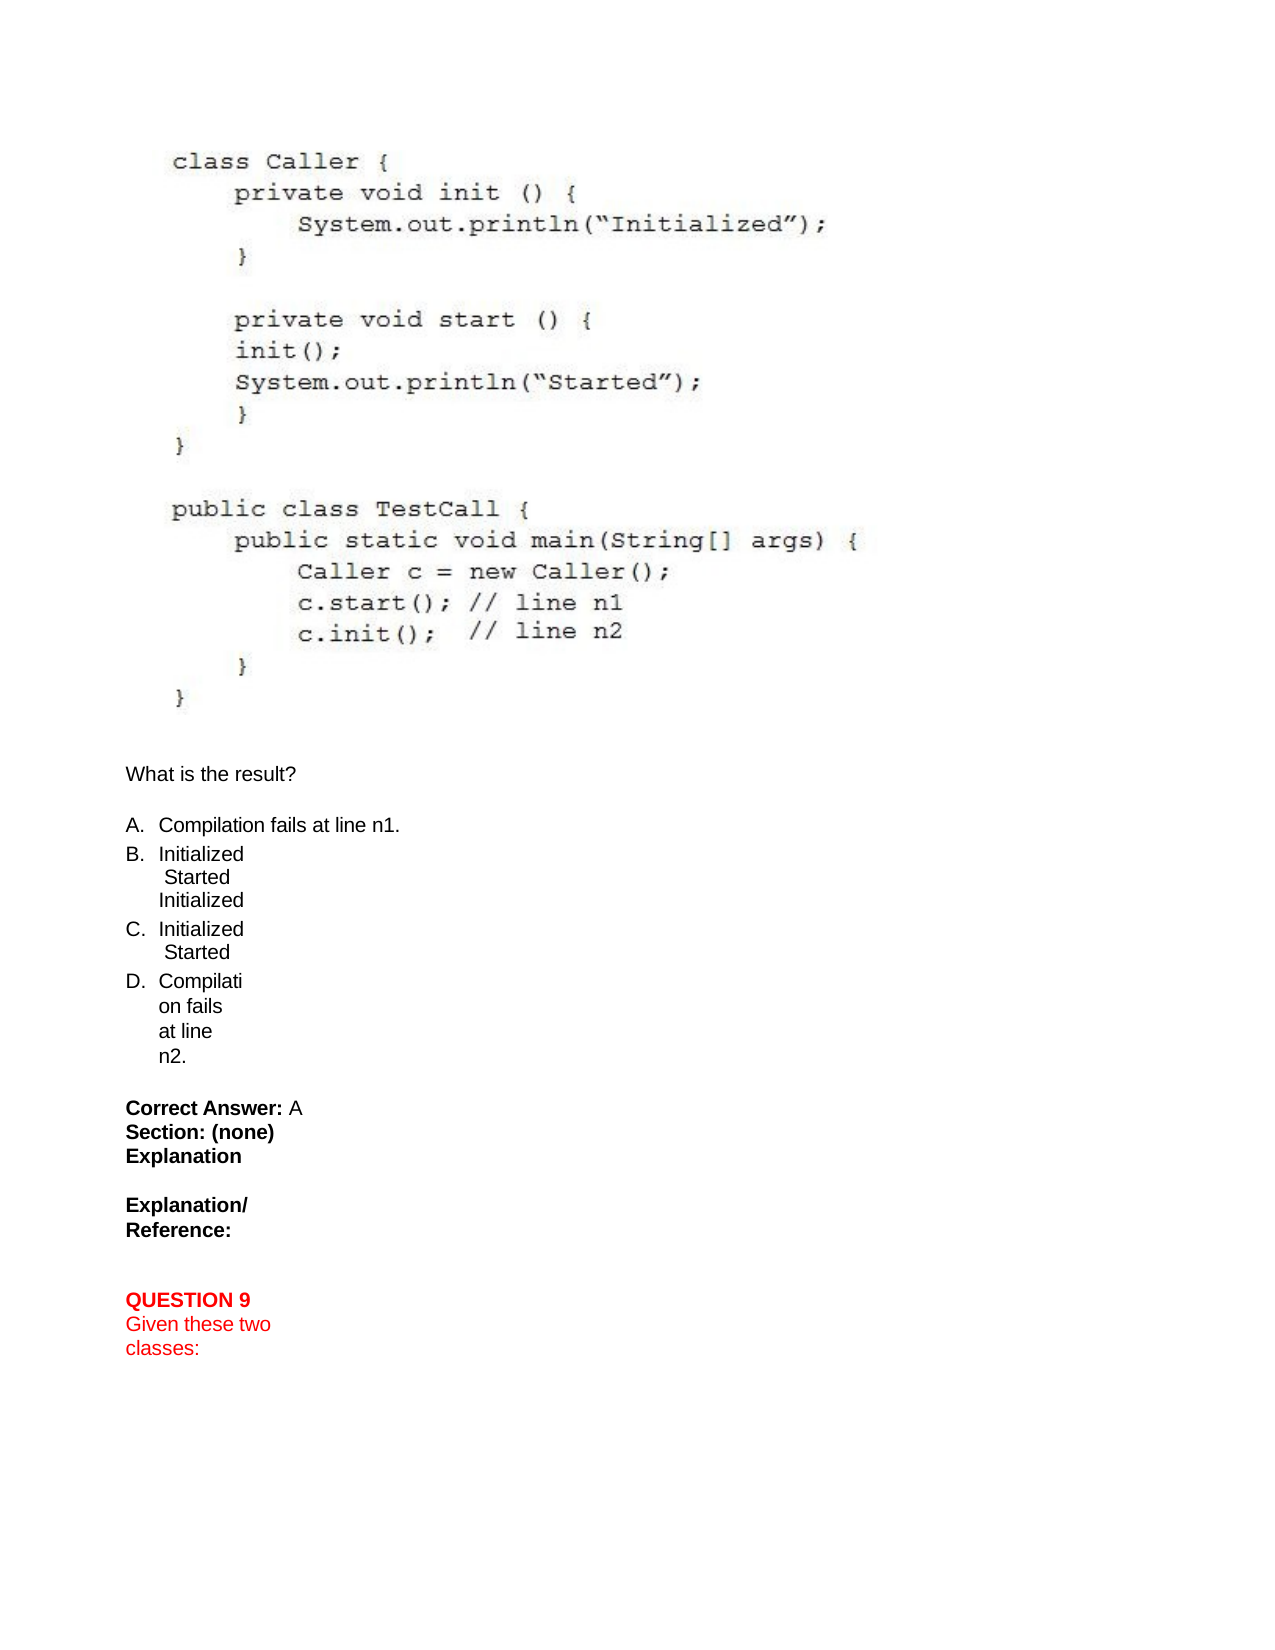

What is the result?

Compilation fails at line n1.
Initialized  Started  Initialized
Initialized  Started
Compilation fails at line n2.

Correct Answer: A  Section: (none)  Explanation

Explanation/Reference:

QUESTION 9
Given these two classes: